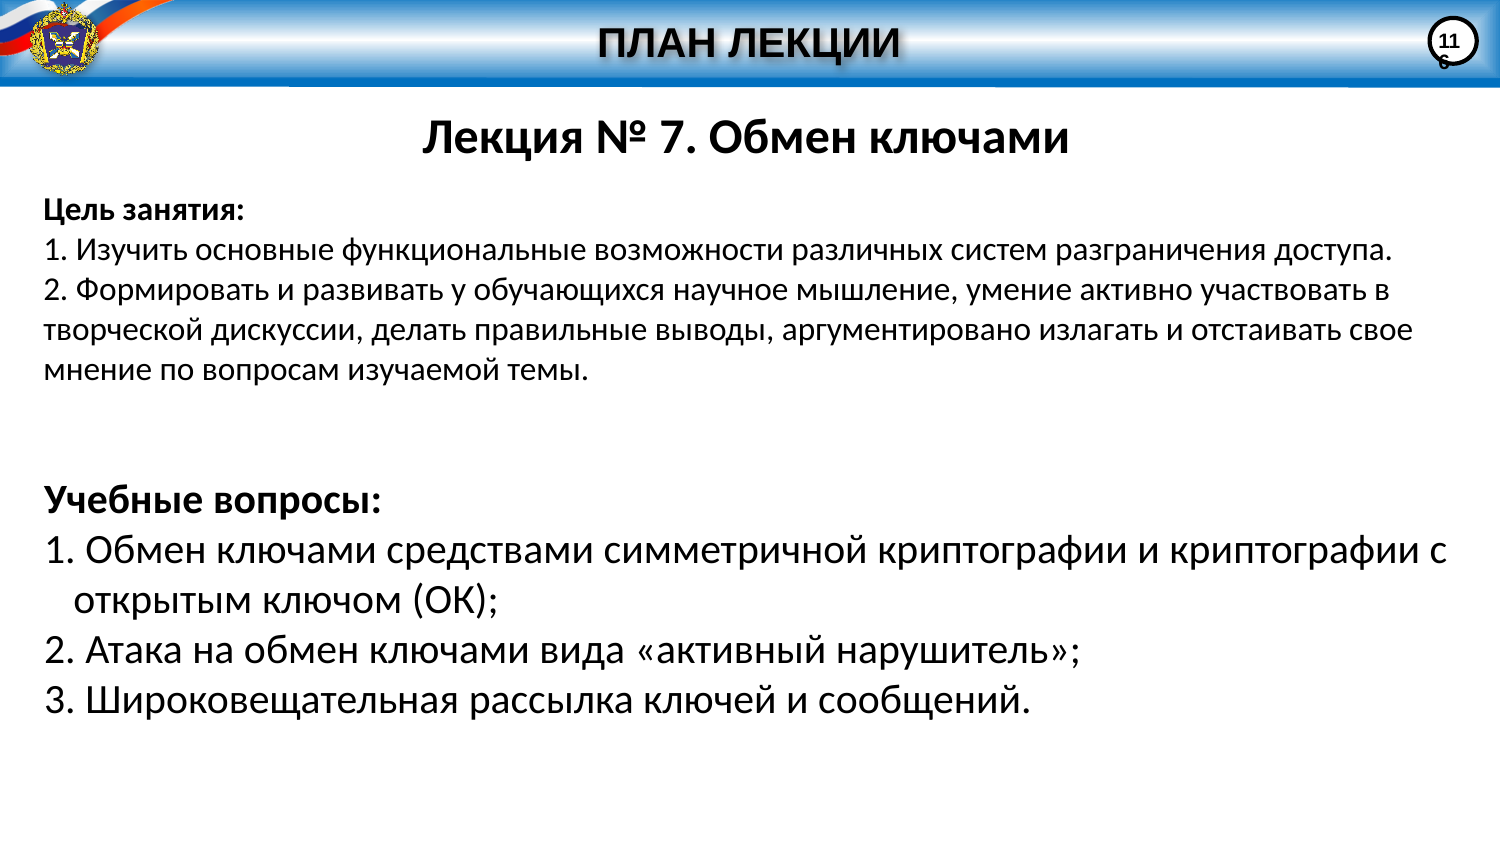

# ПЛАН ЛЕКЦИИ
116
Лекция № 7. Обмен ключами
Цель занятия:
1. Изучить основные функциональные возможности различных систем разграничения доступа.
2. Формировать и развивать у обучающихся научное мышление, умение активно участвовать в творческой дискуссии, делать правильные выводы, аргументировано излагать и отстаивать свое мнение по вопросам изучаемой темы.
Учебные вопросы:
 Обмен ключами средствами симметричной криптографии и криптографии с открытым ключом (ОК);
 Атака на обмен ключами вида «активный нарушитель»;
 Широковещательная рассылка ключей и сообщений.